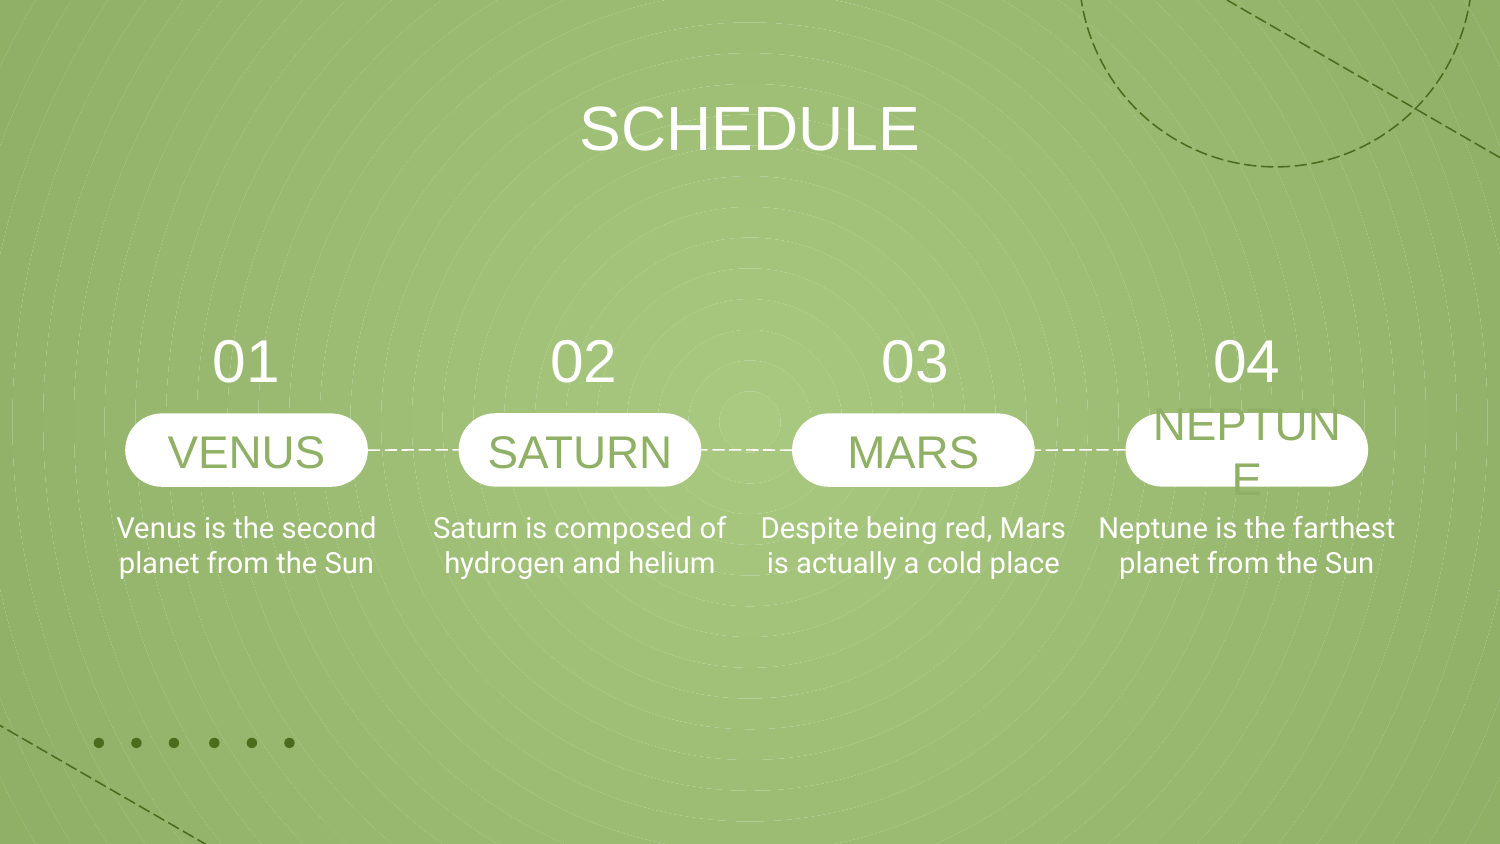

# SCHEDULE
02
04
01
03
SATURN
NEPTUNE
VENUS
MARS
Saturn is composed of hydrogen and helium
Neptune is the farthest planet from the Sun
Venus is the second planet from the Sun
Despite being red, Mars is actually a cold place